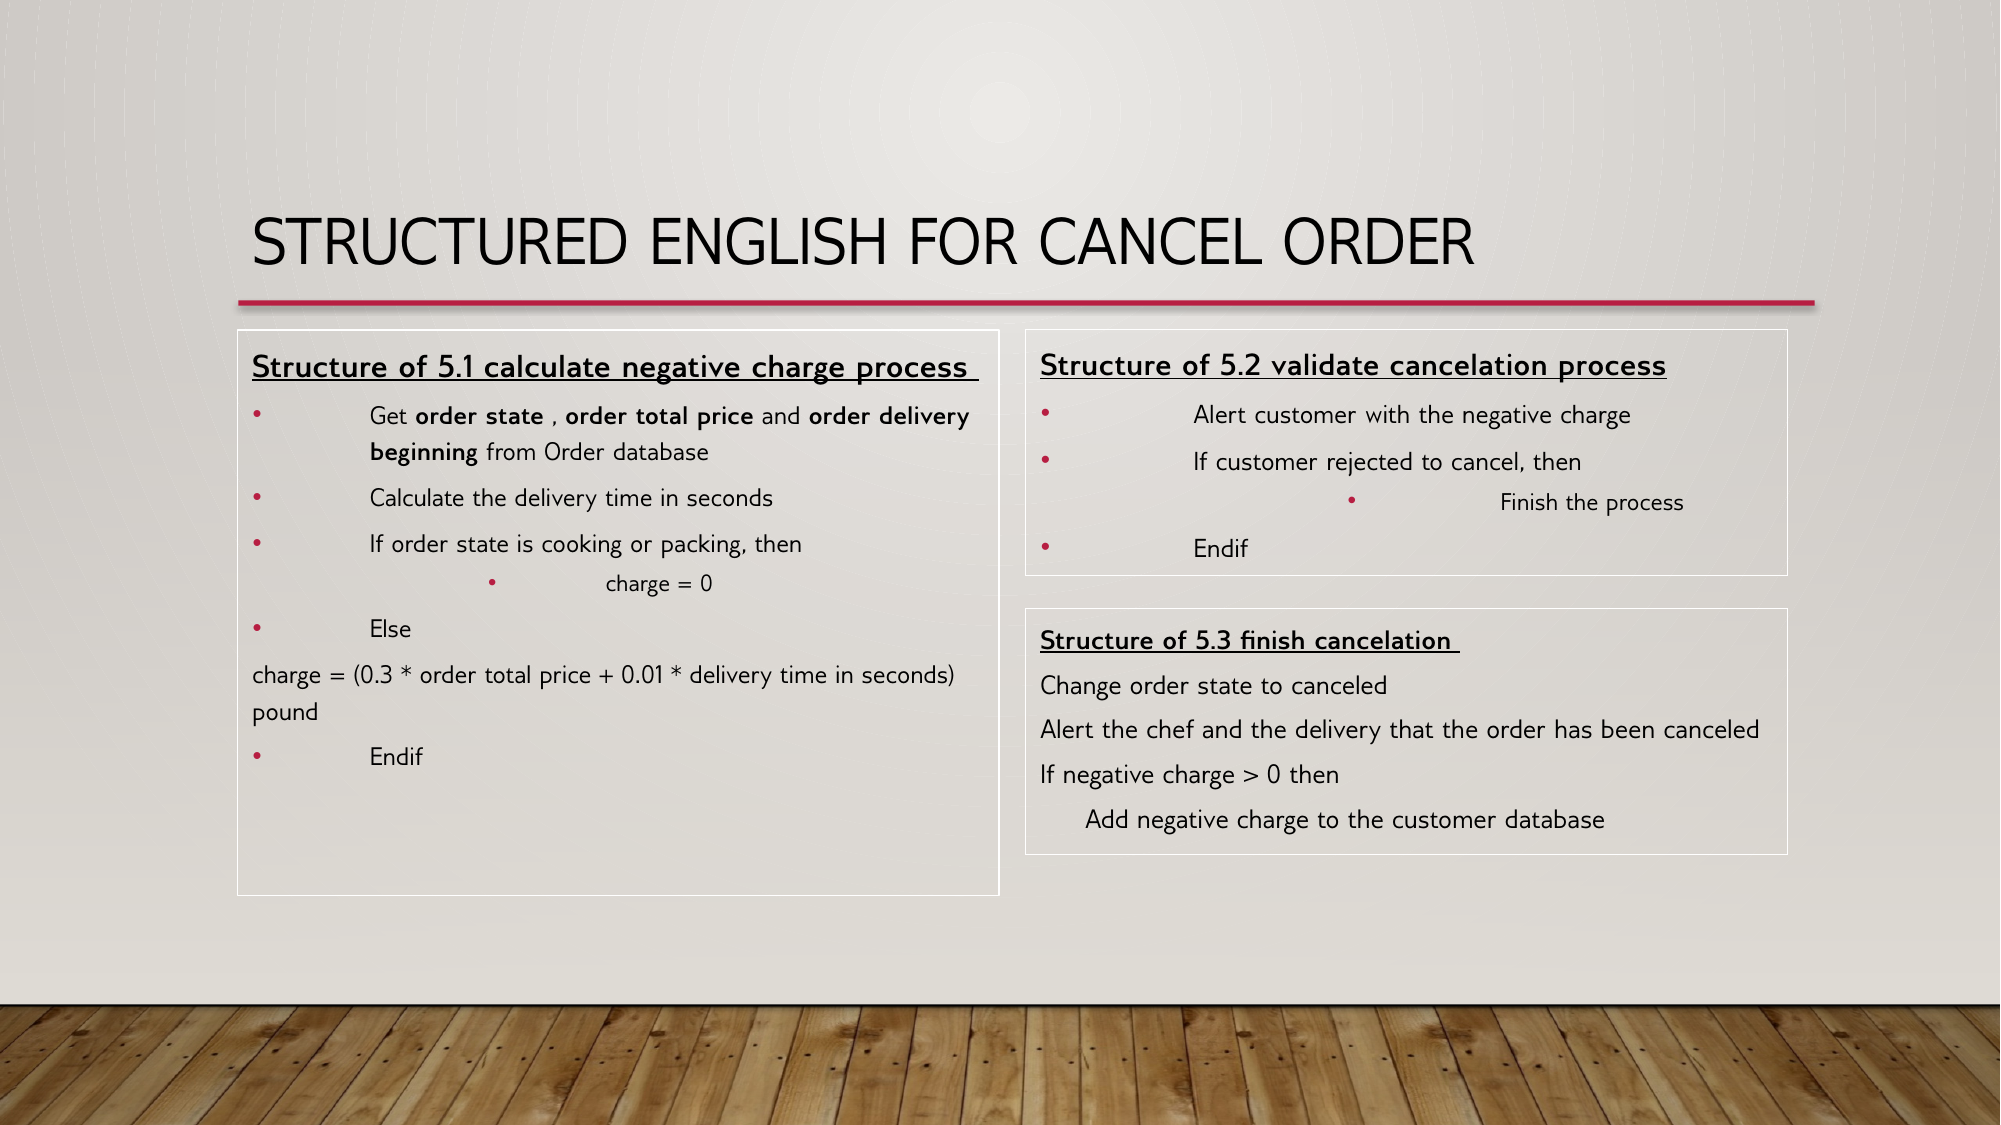

Structured English for cancel order
Structure of 5.1 calculate negative charge process
Get order state , order total price and order delivery beginning from Order database
Calculate the delivery time in seconds
If order state is cooking or packing, then
charge = 0
Else
charge = (0.3 * order total price + 0.01 * delivery time in seconds) pound
Endif

Structure of 5.2 validate cancelation process
Alert customer with the negative charge
If customer rejected to cancel, then
Finish the process
Endif

Structure of 5.3 finish cancelation
Change order state to canceled
Alert the chef and the delivery that the order has been canceled
If negative charge > 0 then
	Add negative charge to the customer database